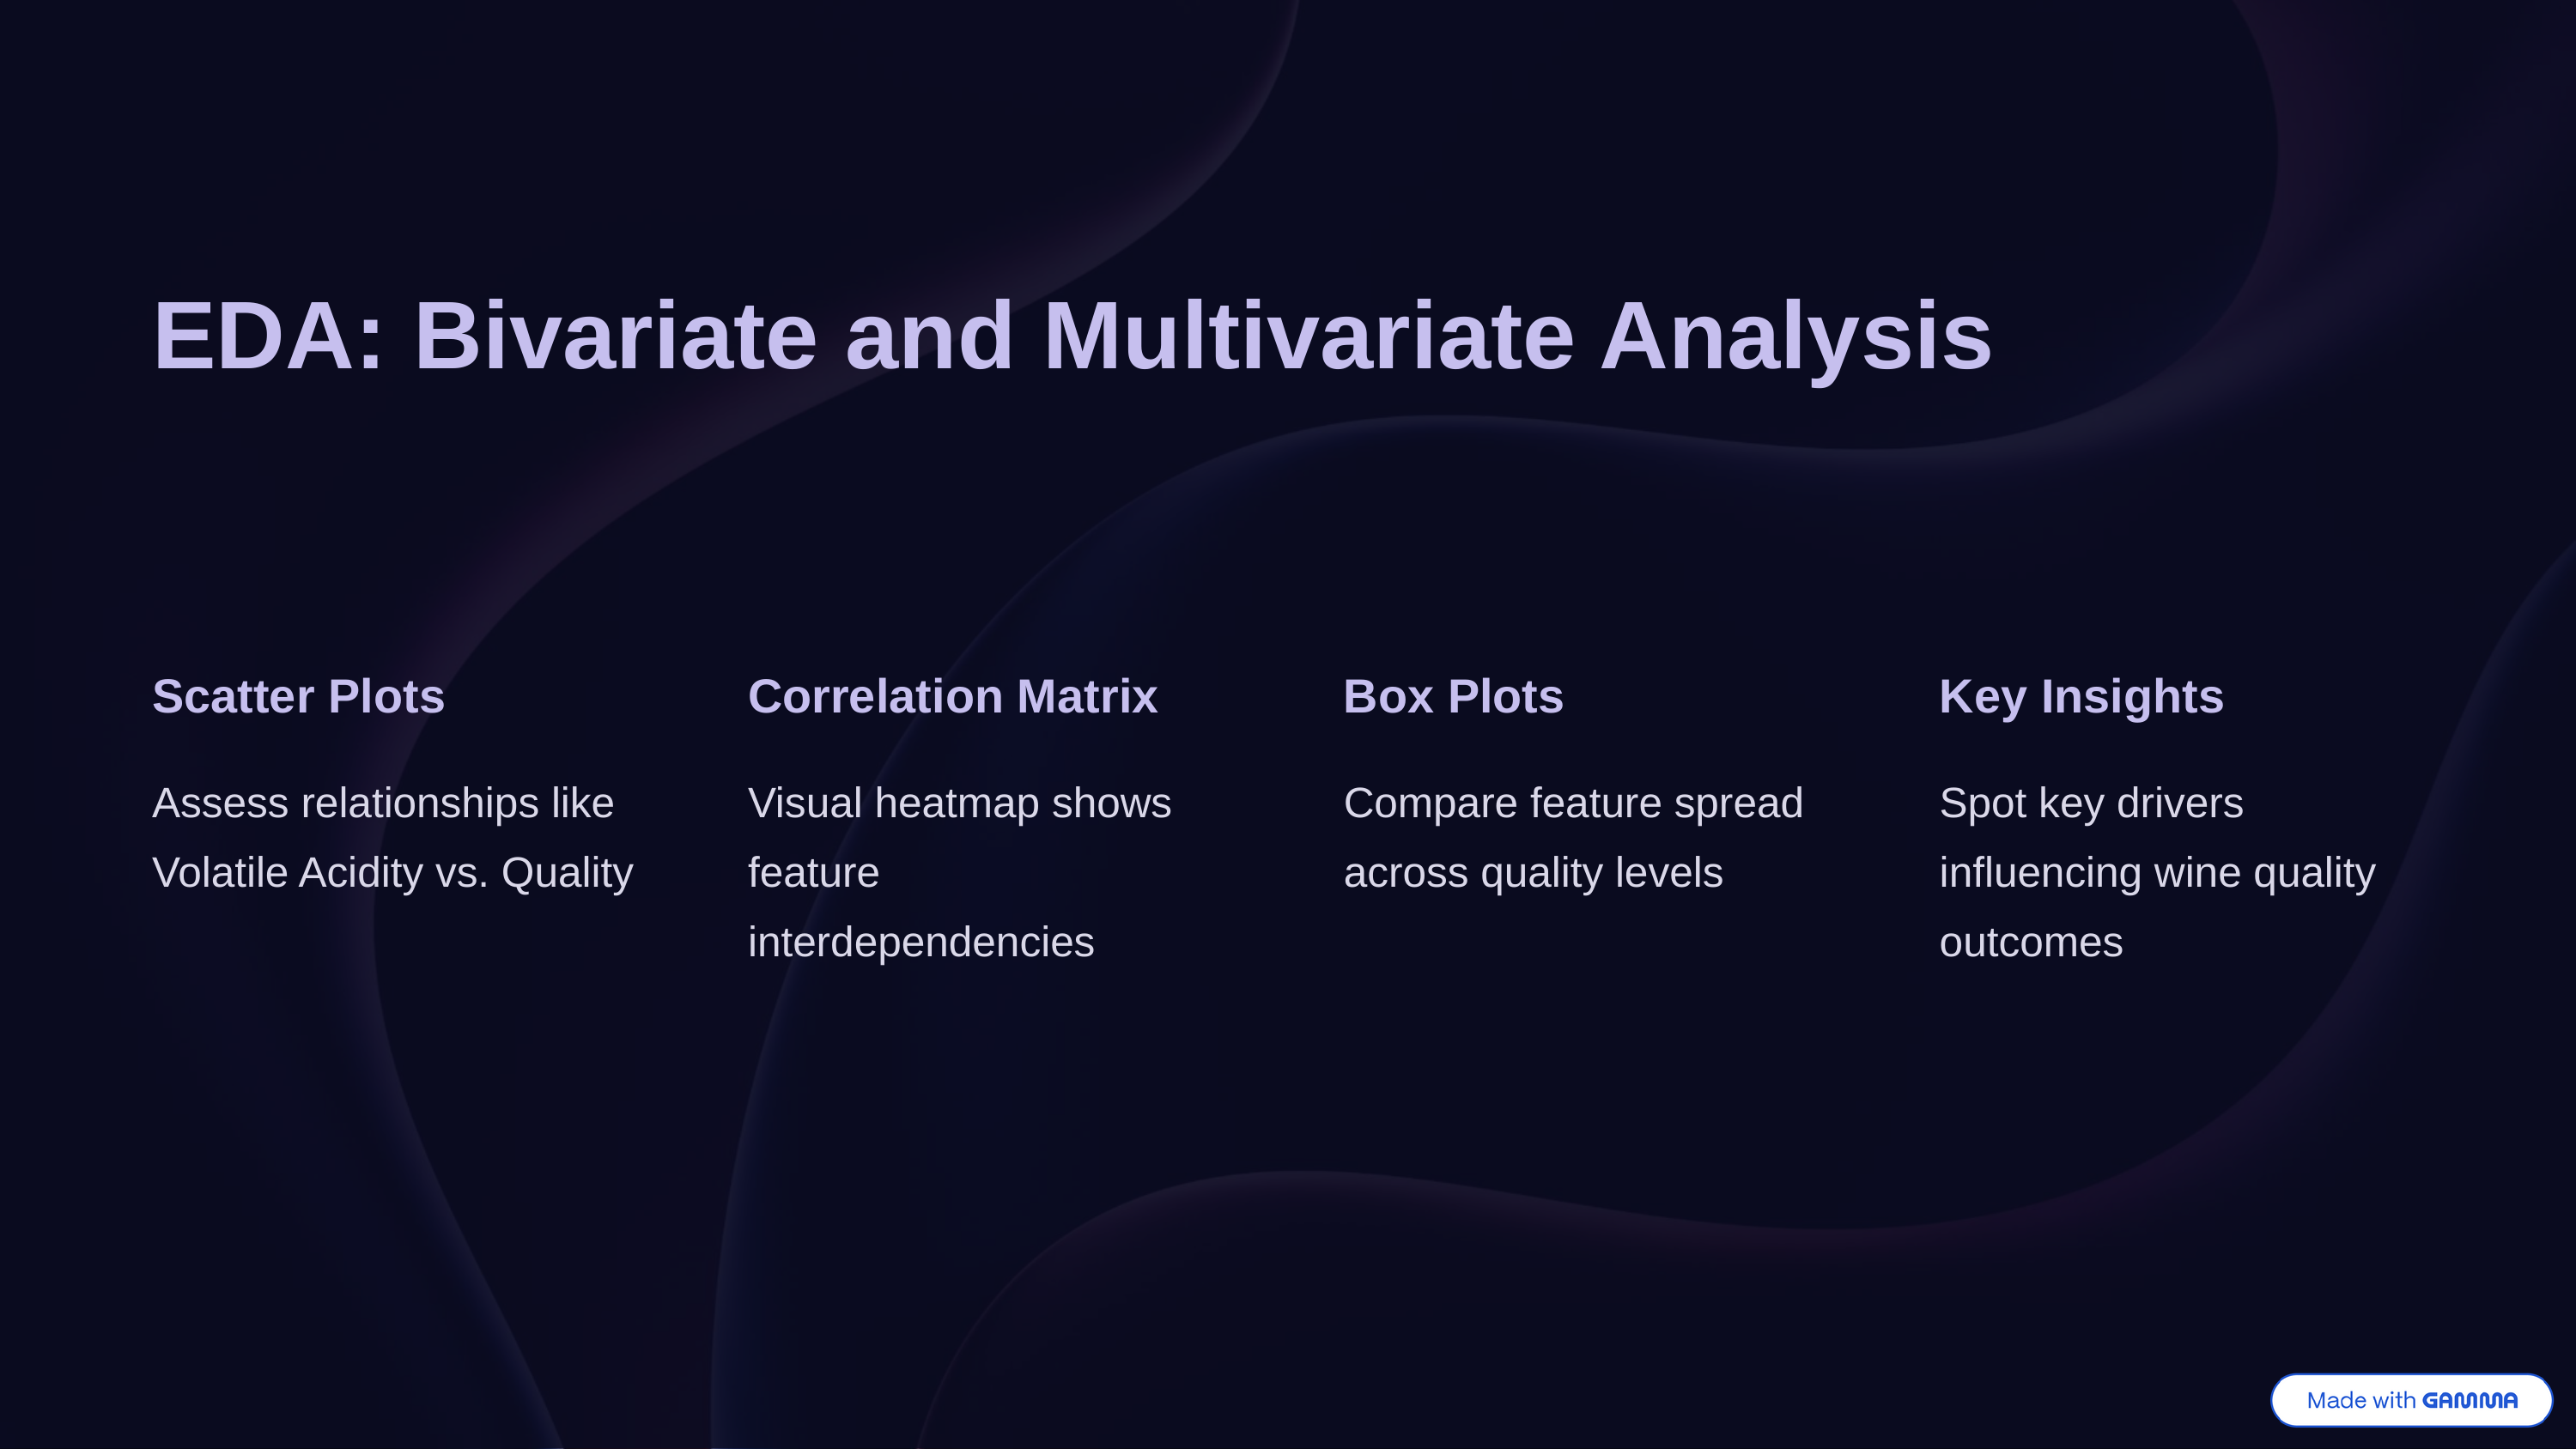

EDA: Bivariate and Multivariate Analysis

Scatter Plots

Correlation Matrix

Box Plots

Key Insights

Assess relationships like Volatile Acidity vs. Quality

Visual heatmap shows feature interdependencies

Compare feature spread across quality levels

Spot key drivers influencing wine quality outcomes